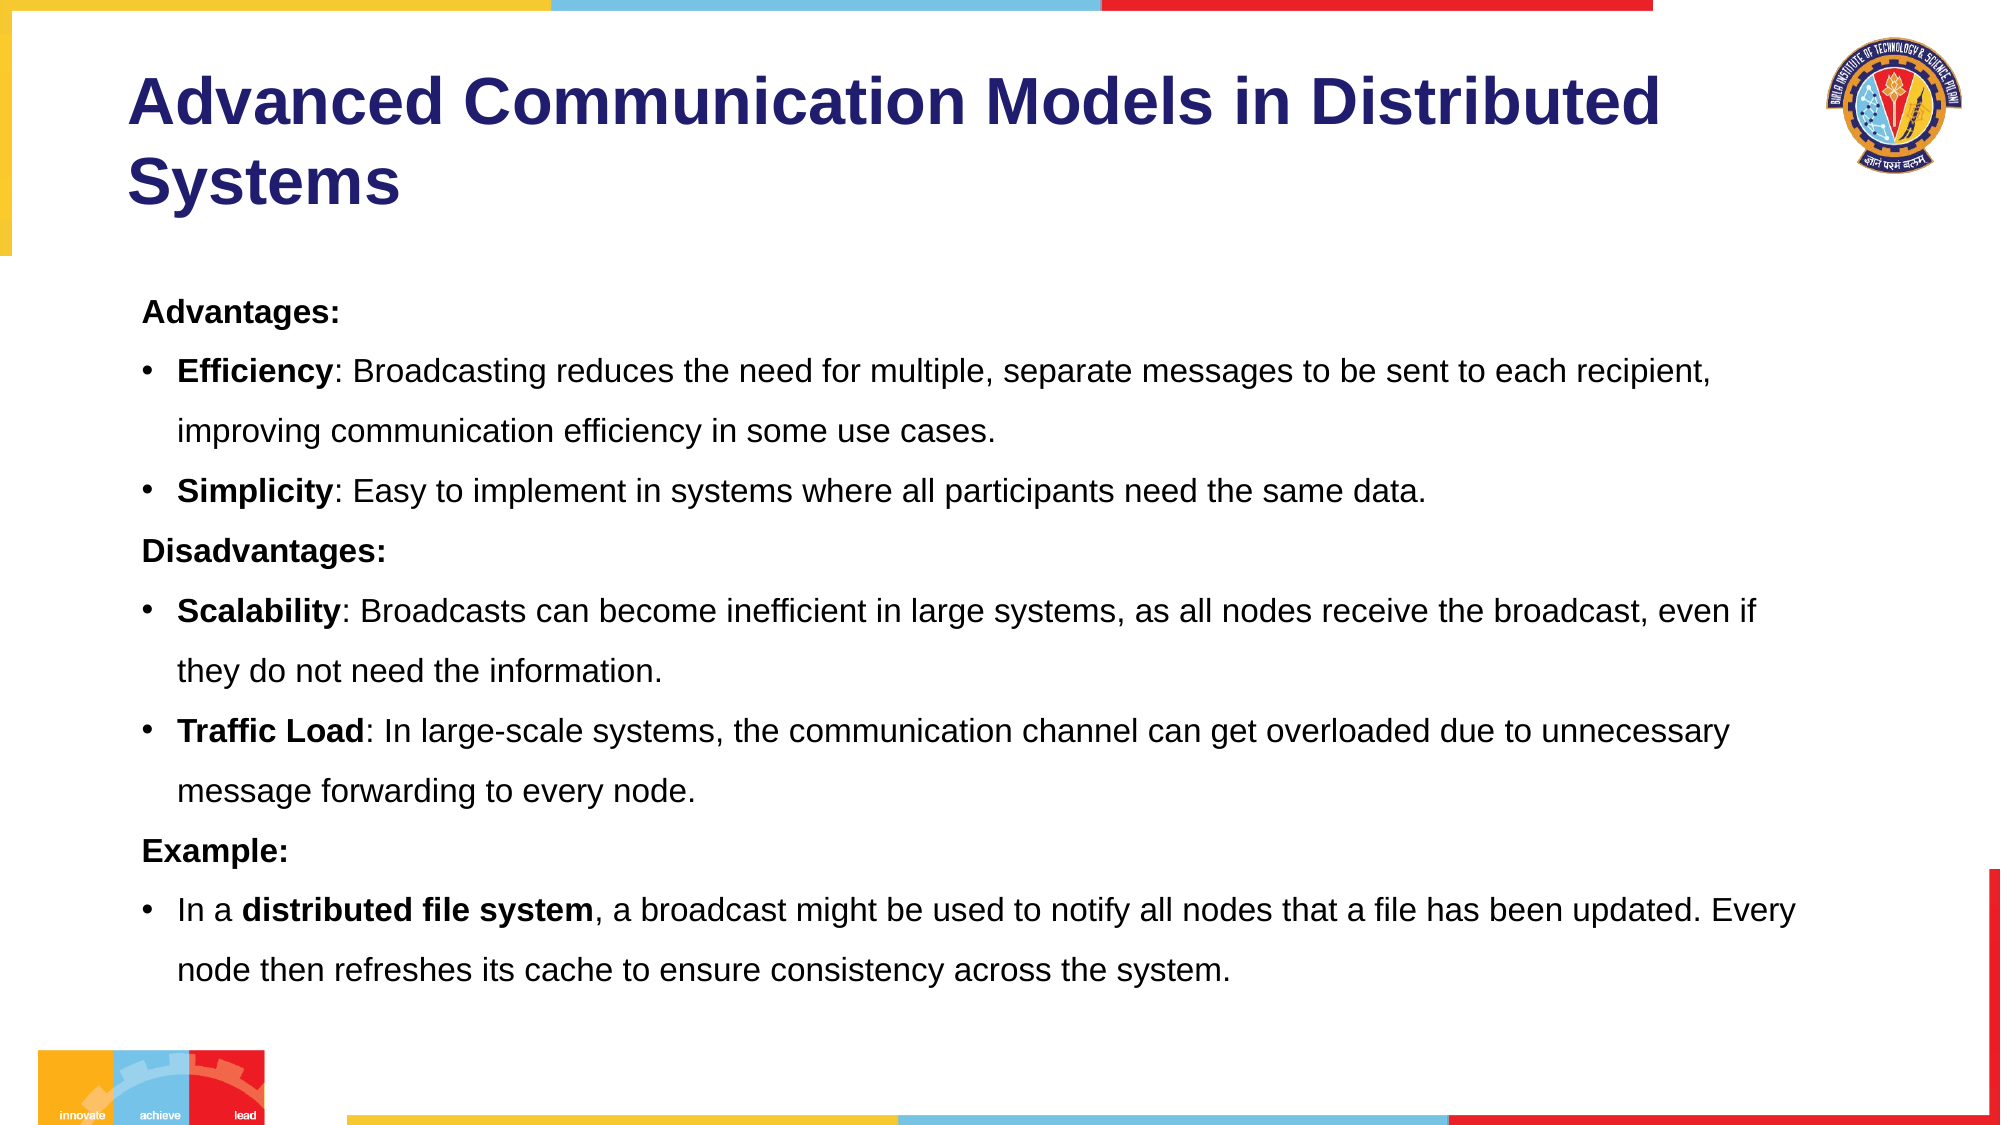

# Advanced Communication Models in Distributed Systems
Advantages:
Efficiency: Broadcasting reduces the need for multiple, separate messages to be sent to each recipient, improving communication efficiency in some use cases.
Simplicity: Easy to implement in systems where all participants need the same data.
Disadvantages:
Scalability: Broadcasts can become inefficient in large systems, as all nodes receive the broadcast, even if they do not need the information.
Traffic Load: In large-scale systems, the communication channel can get overloaded due to unnecessary message forwarding to every node.
Example:
In a distributed file system, a broadcast might be used to notify all nodes that a file has been updated. Every node then refreshes its cache to ensure consistency across the system.